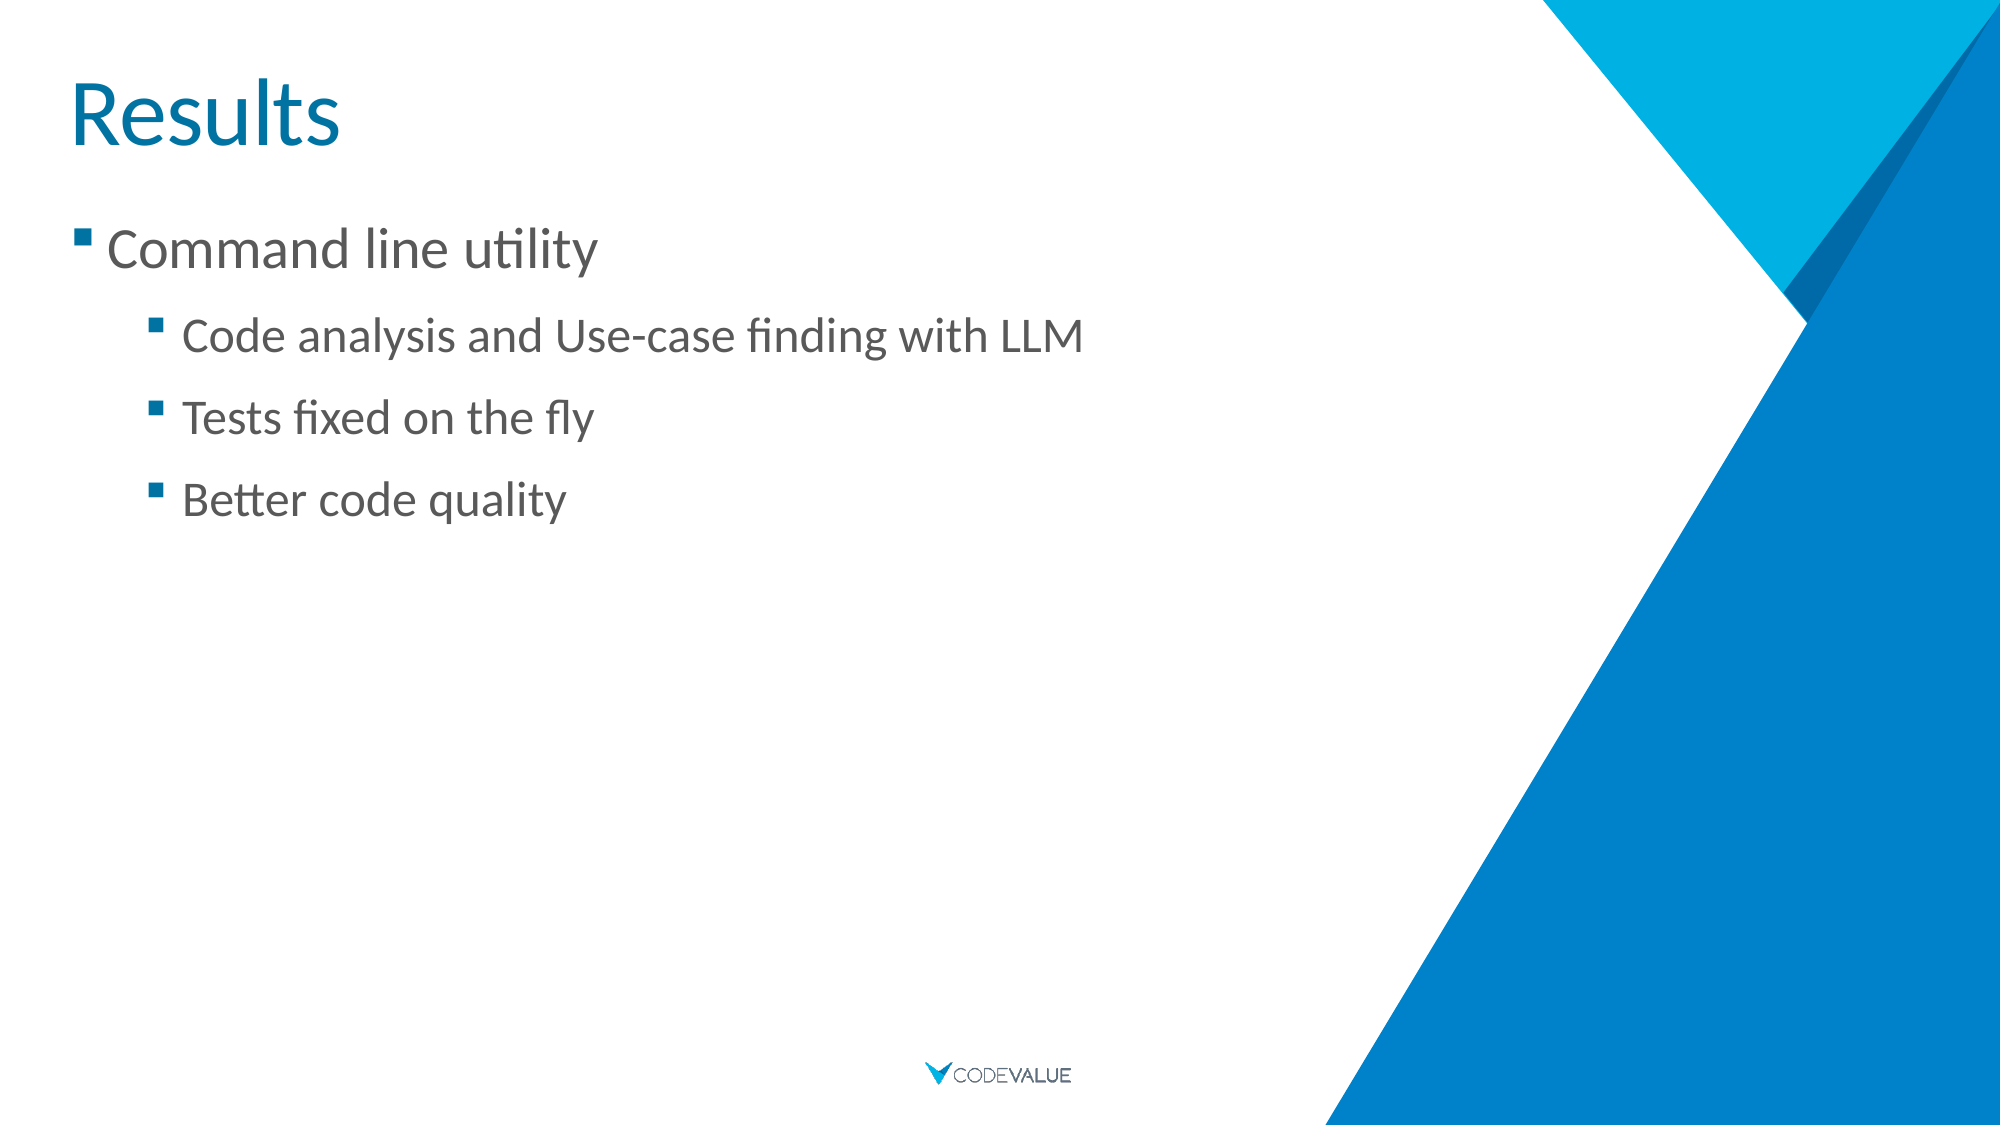

# Results
Command line utility
Code analysis and Use-case finding with LLM
Tests fixed on the fly
Better code quality